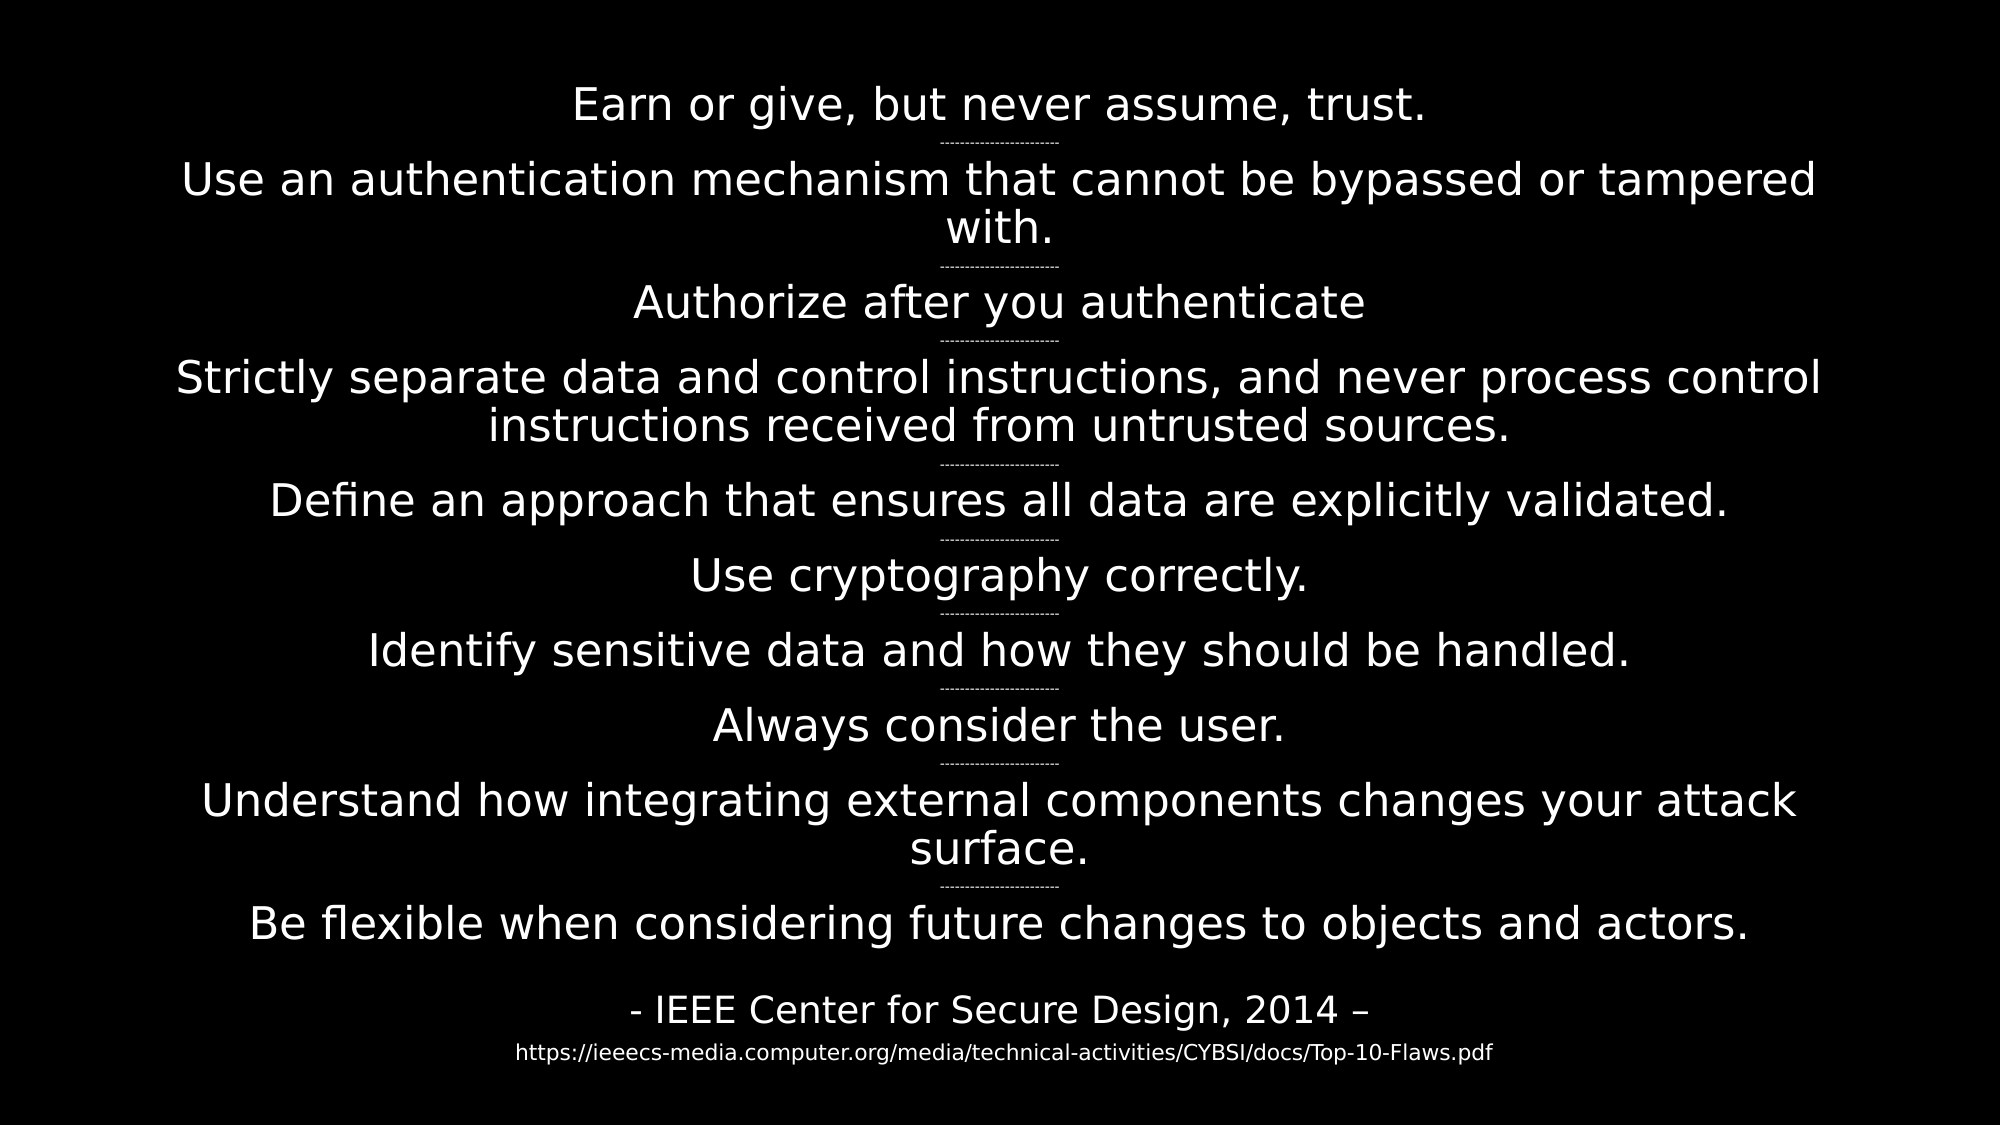

Earn or give, but never assume, trust.
------------------------
Use an authentication mechanism that cannot be bypassed or tampered with.
------------------------
Authorize after you authenticate
------------------------
Strictly separate data and control instructions, and never process control instructions received from untrusted sources.
------------------------
Define an approach that ensures all data are explicitly validated.
------------------------
Use cryptography correctly.
------------------------
Identify sensitive data and how they should be handled.
------------------------
Always consider the user.
------------------------
Understand how integrating external components changes your attack surface.
------------------------
Be flexible when considering future changes to objects and actors.
- IEEE Center for Secure Design, 2014 –
 https://ieeecs-media.computer.org/media/technical-activities/CYBSI/docs/Top-10-Flaws.pdf